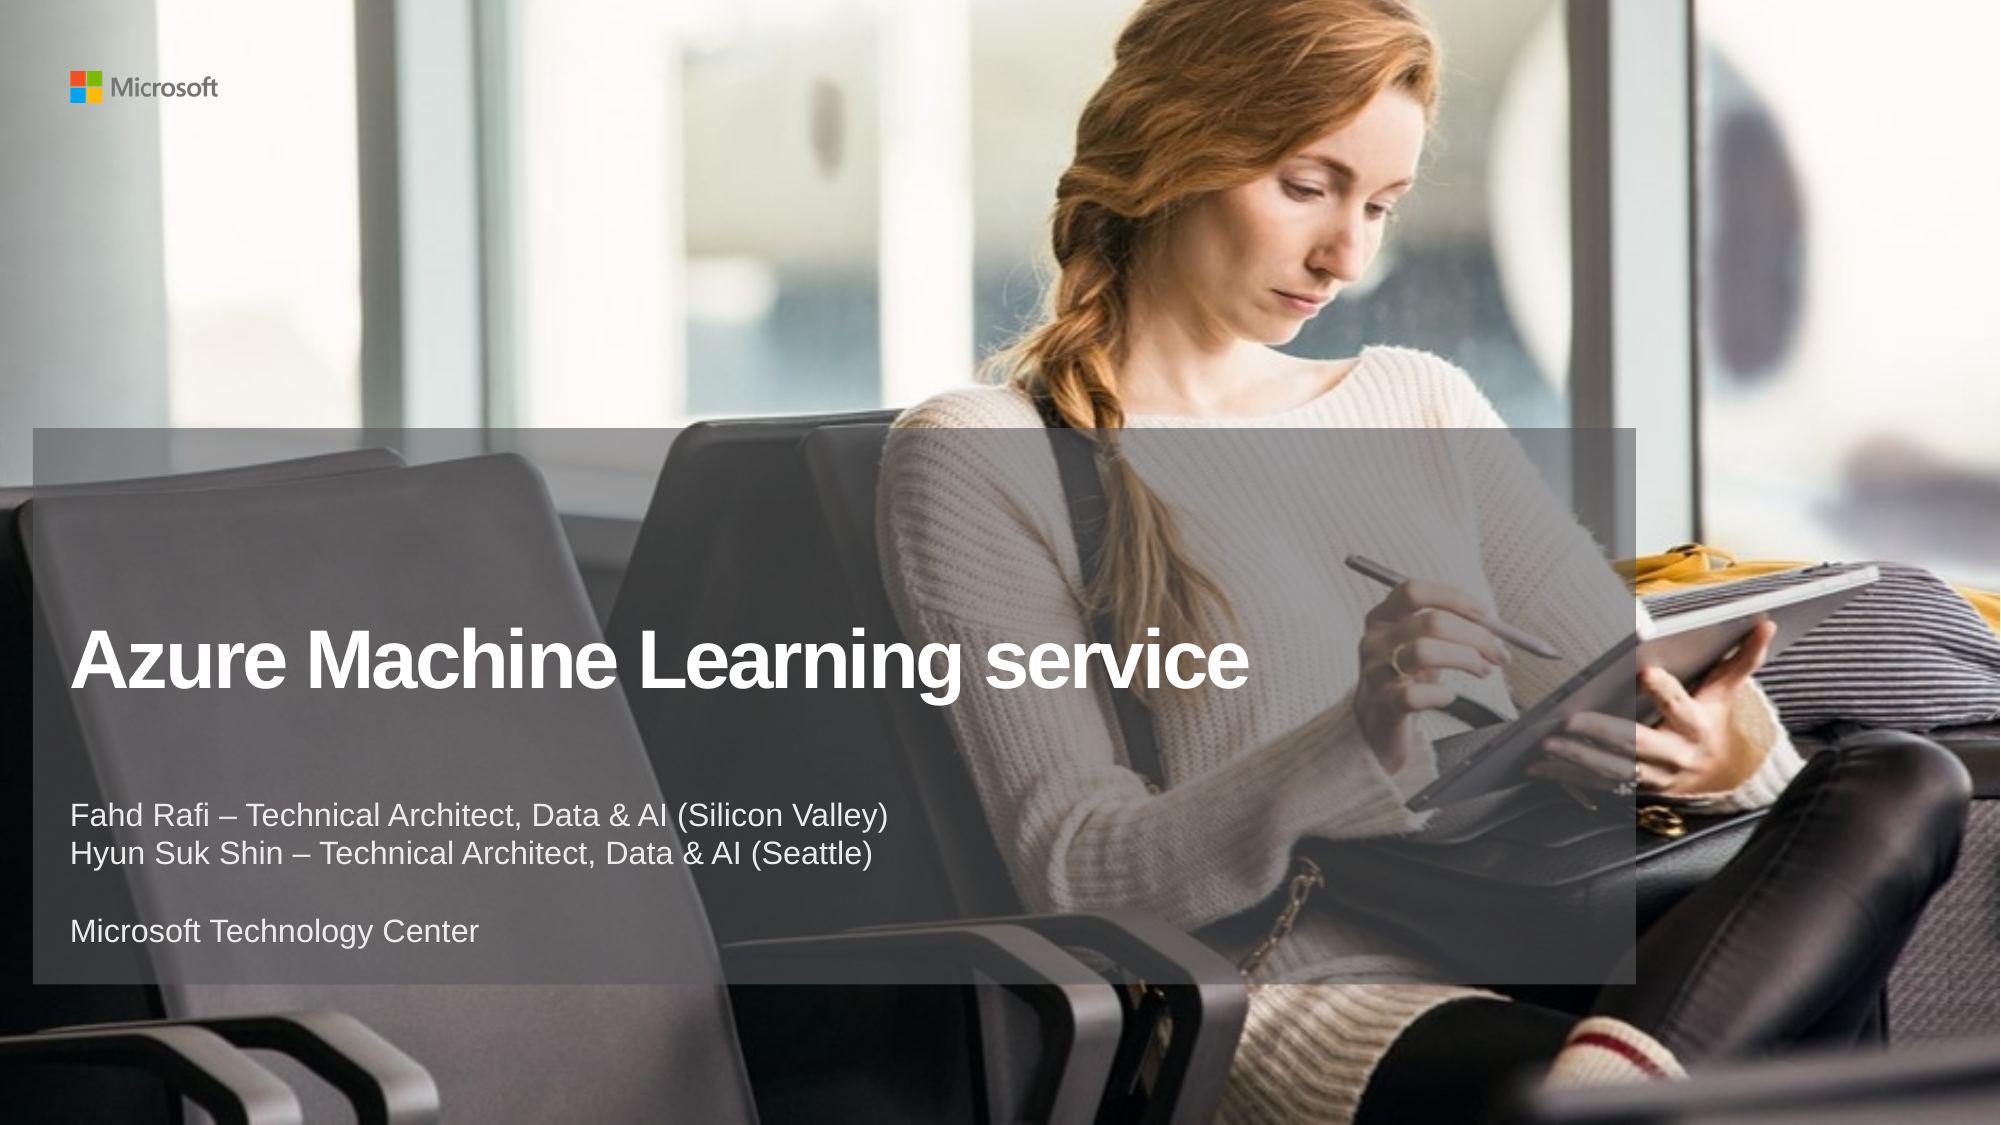

# Azure Machine Learning service
Fahd Rafi – Technical Architect, Data & AI (Silicon Valley)
Hyun Suk Shin – Technical Architect, Data & AI (Seattle)

Microsoft Technology Center